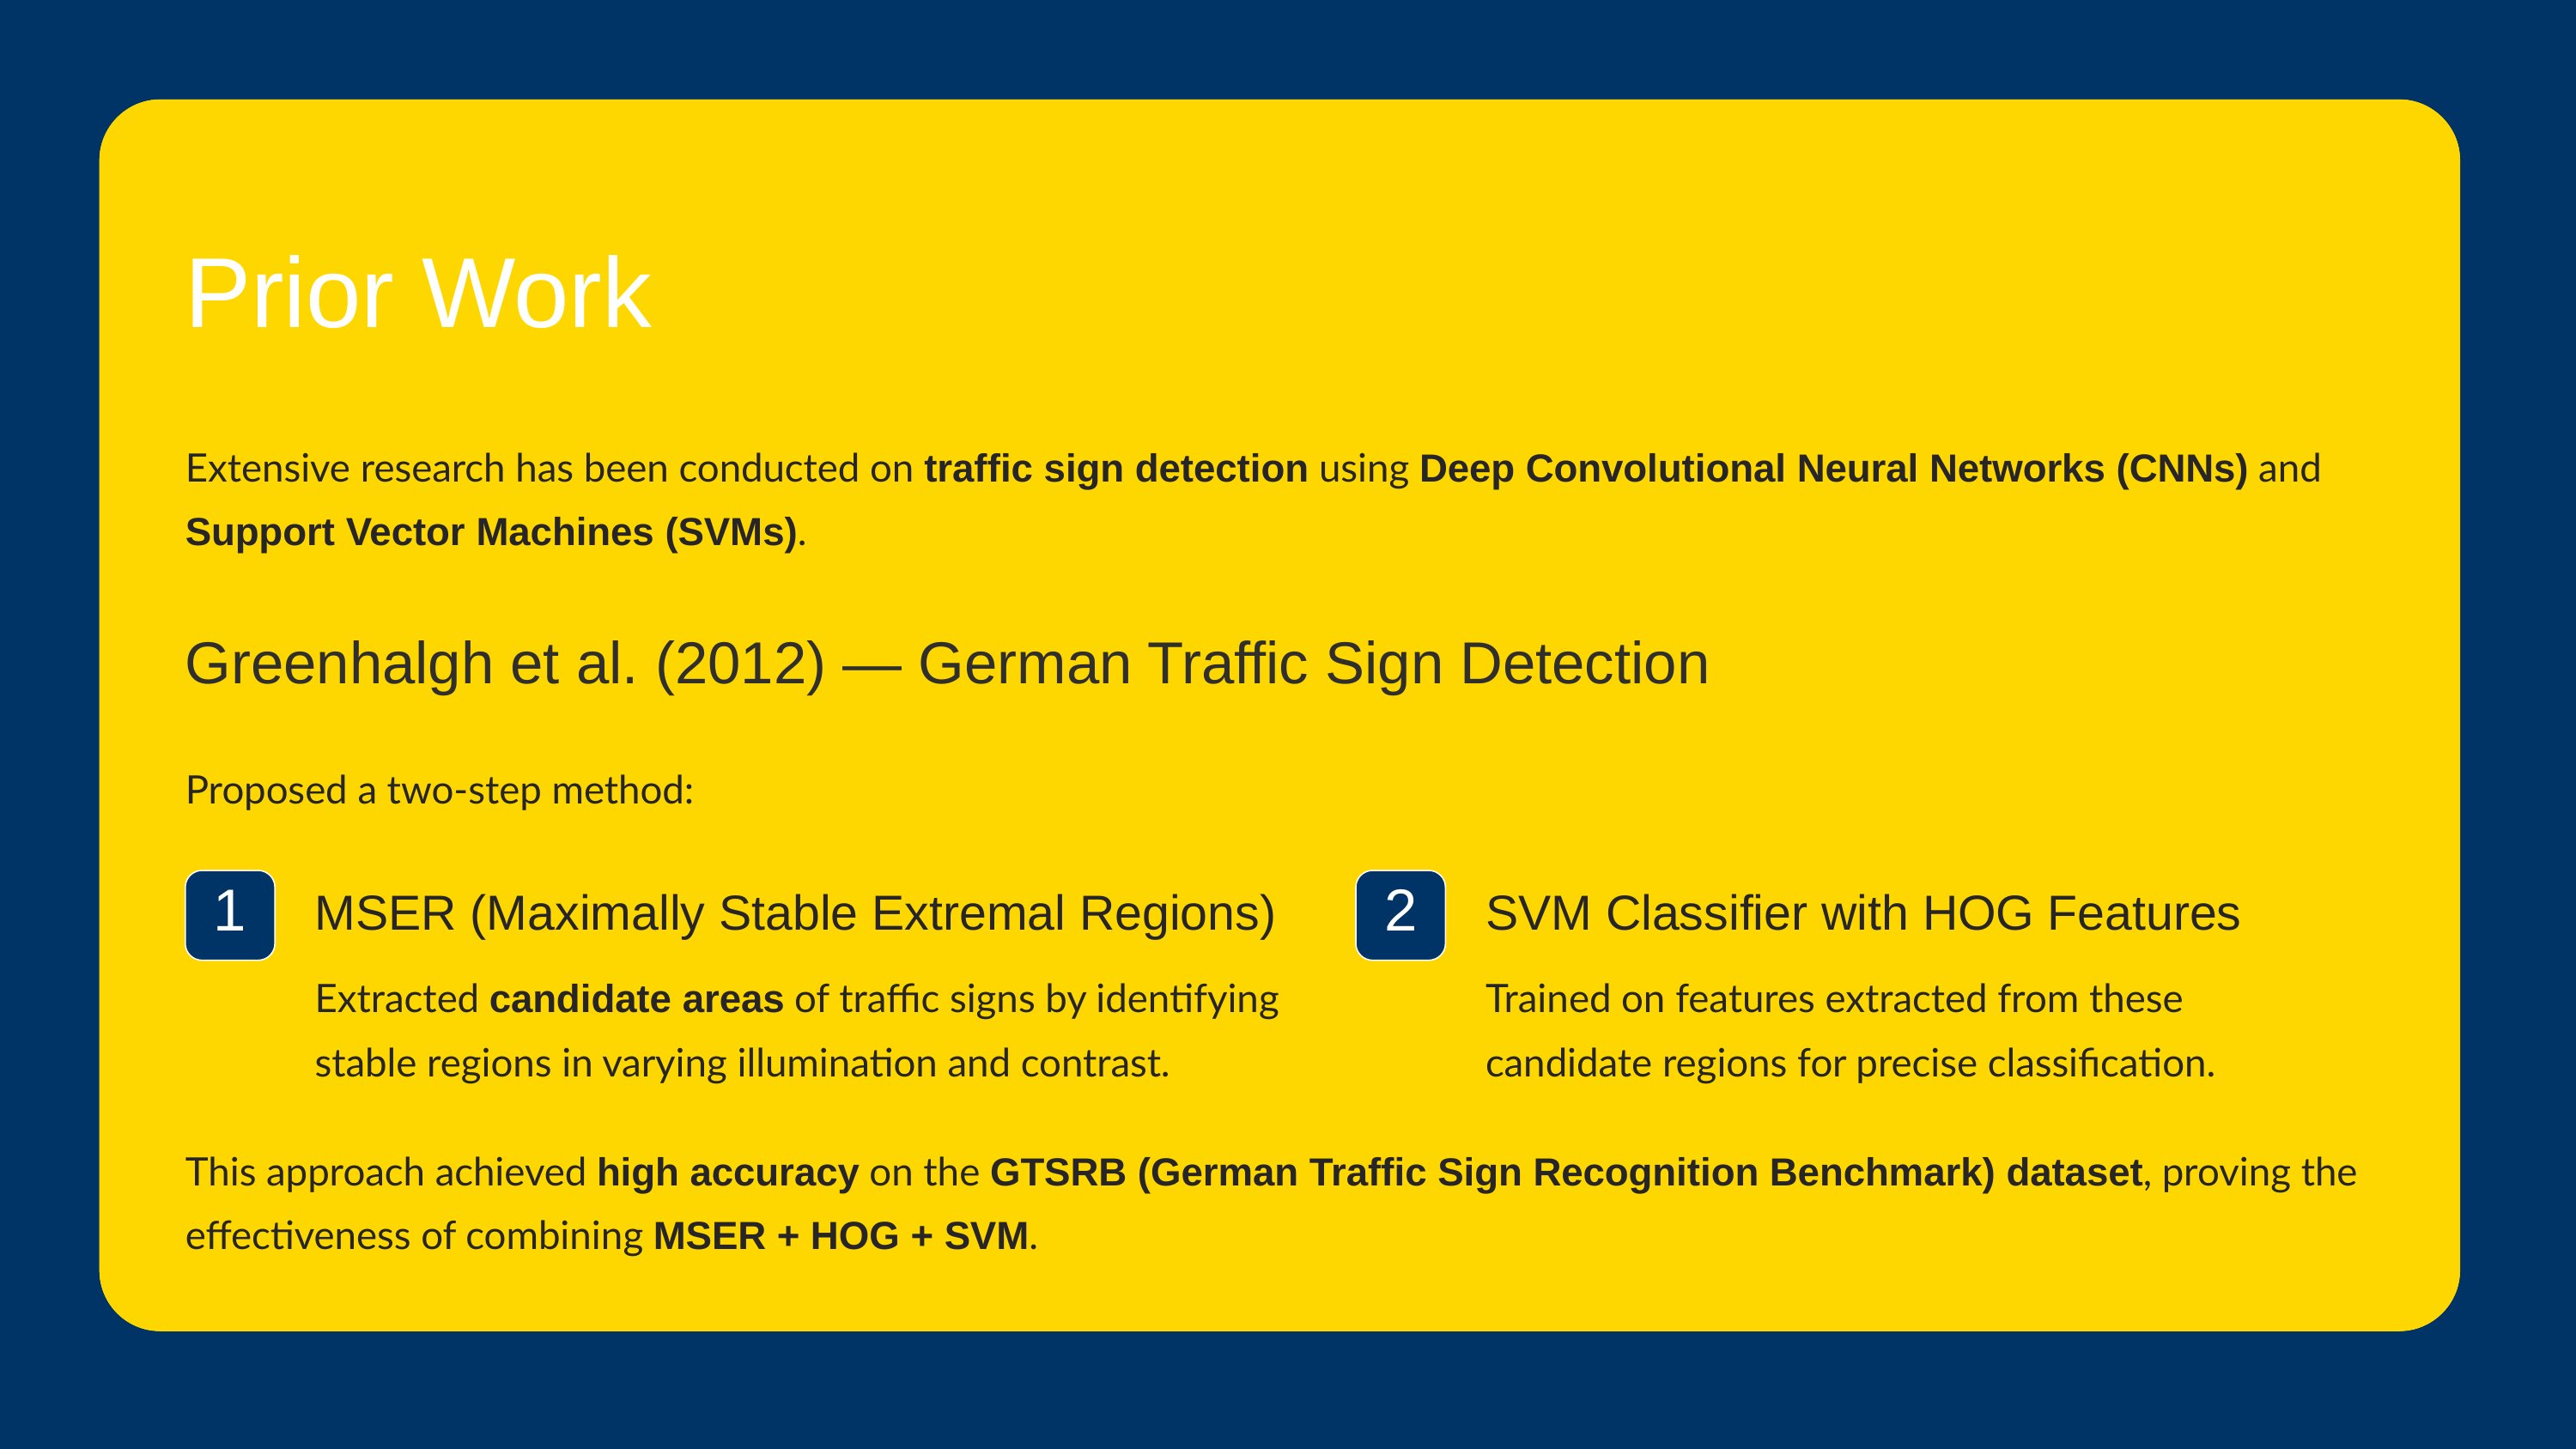

Prior Work
Extensive research has been conducted on traffic sign detection using Deep Convolutional Neural Networks (CNNs) and Support Vector Machines (SVMs).
Greenhalgh et al. (2012) — German Traffic Sign Detection
Proposed a two-step method:

MSER (Maximally Stable Extremal Regions)
SVM Classifier with HOG Features
1
2
Extracted candidate areas of traffic signs by identifying stable regions in varying illumination and contrast.
Trained on features extracted from these candidate regions for precise classification.
This approach achieved high accuracy on the GTSRB (German Traffic Sign Recognition Benchmark) dataset, proving the effectiveness of combining MSER + HOG + SVM.